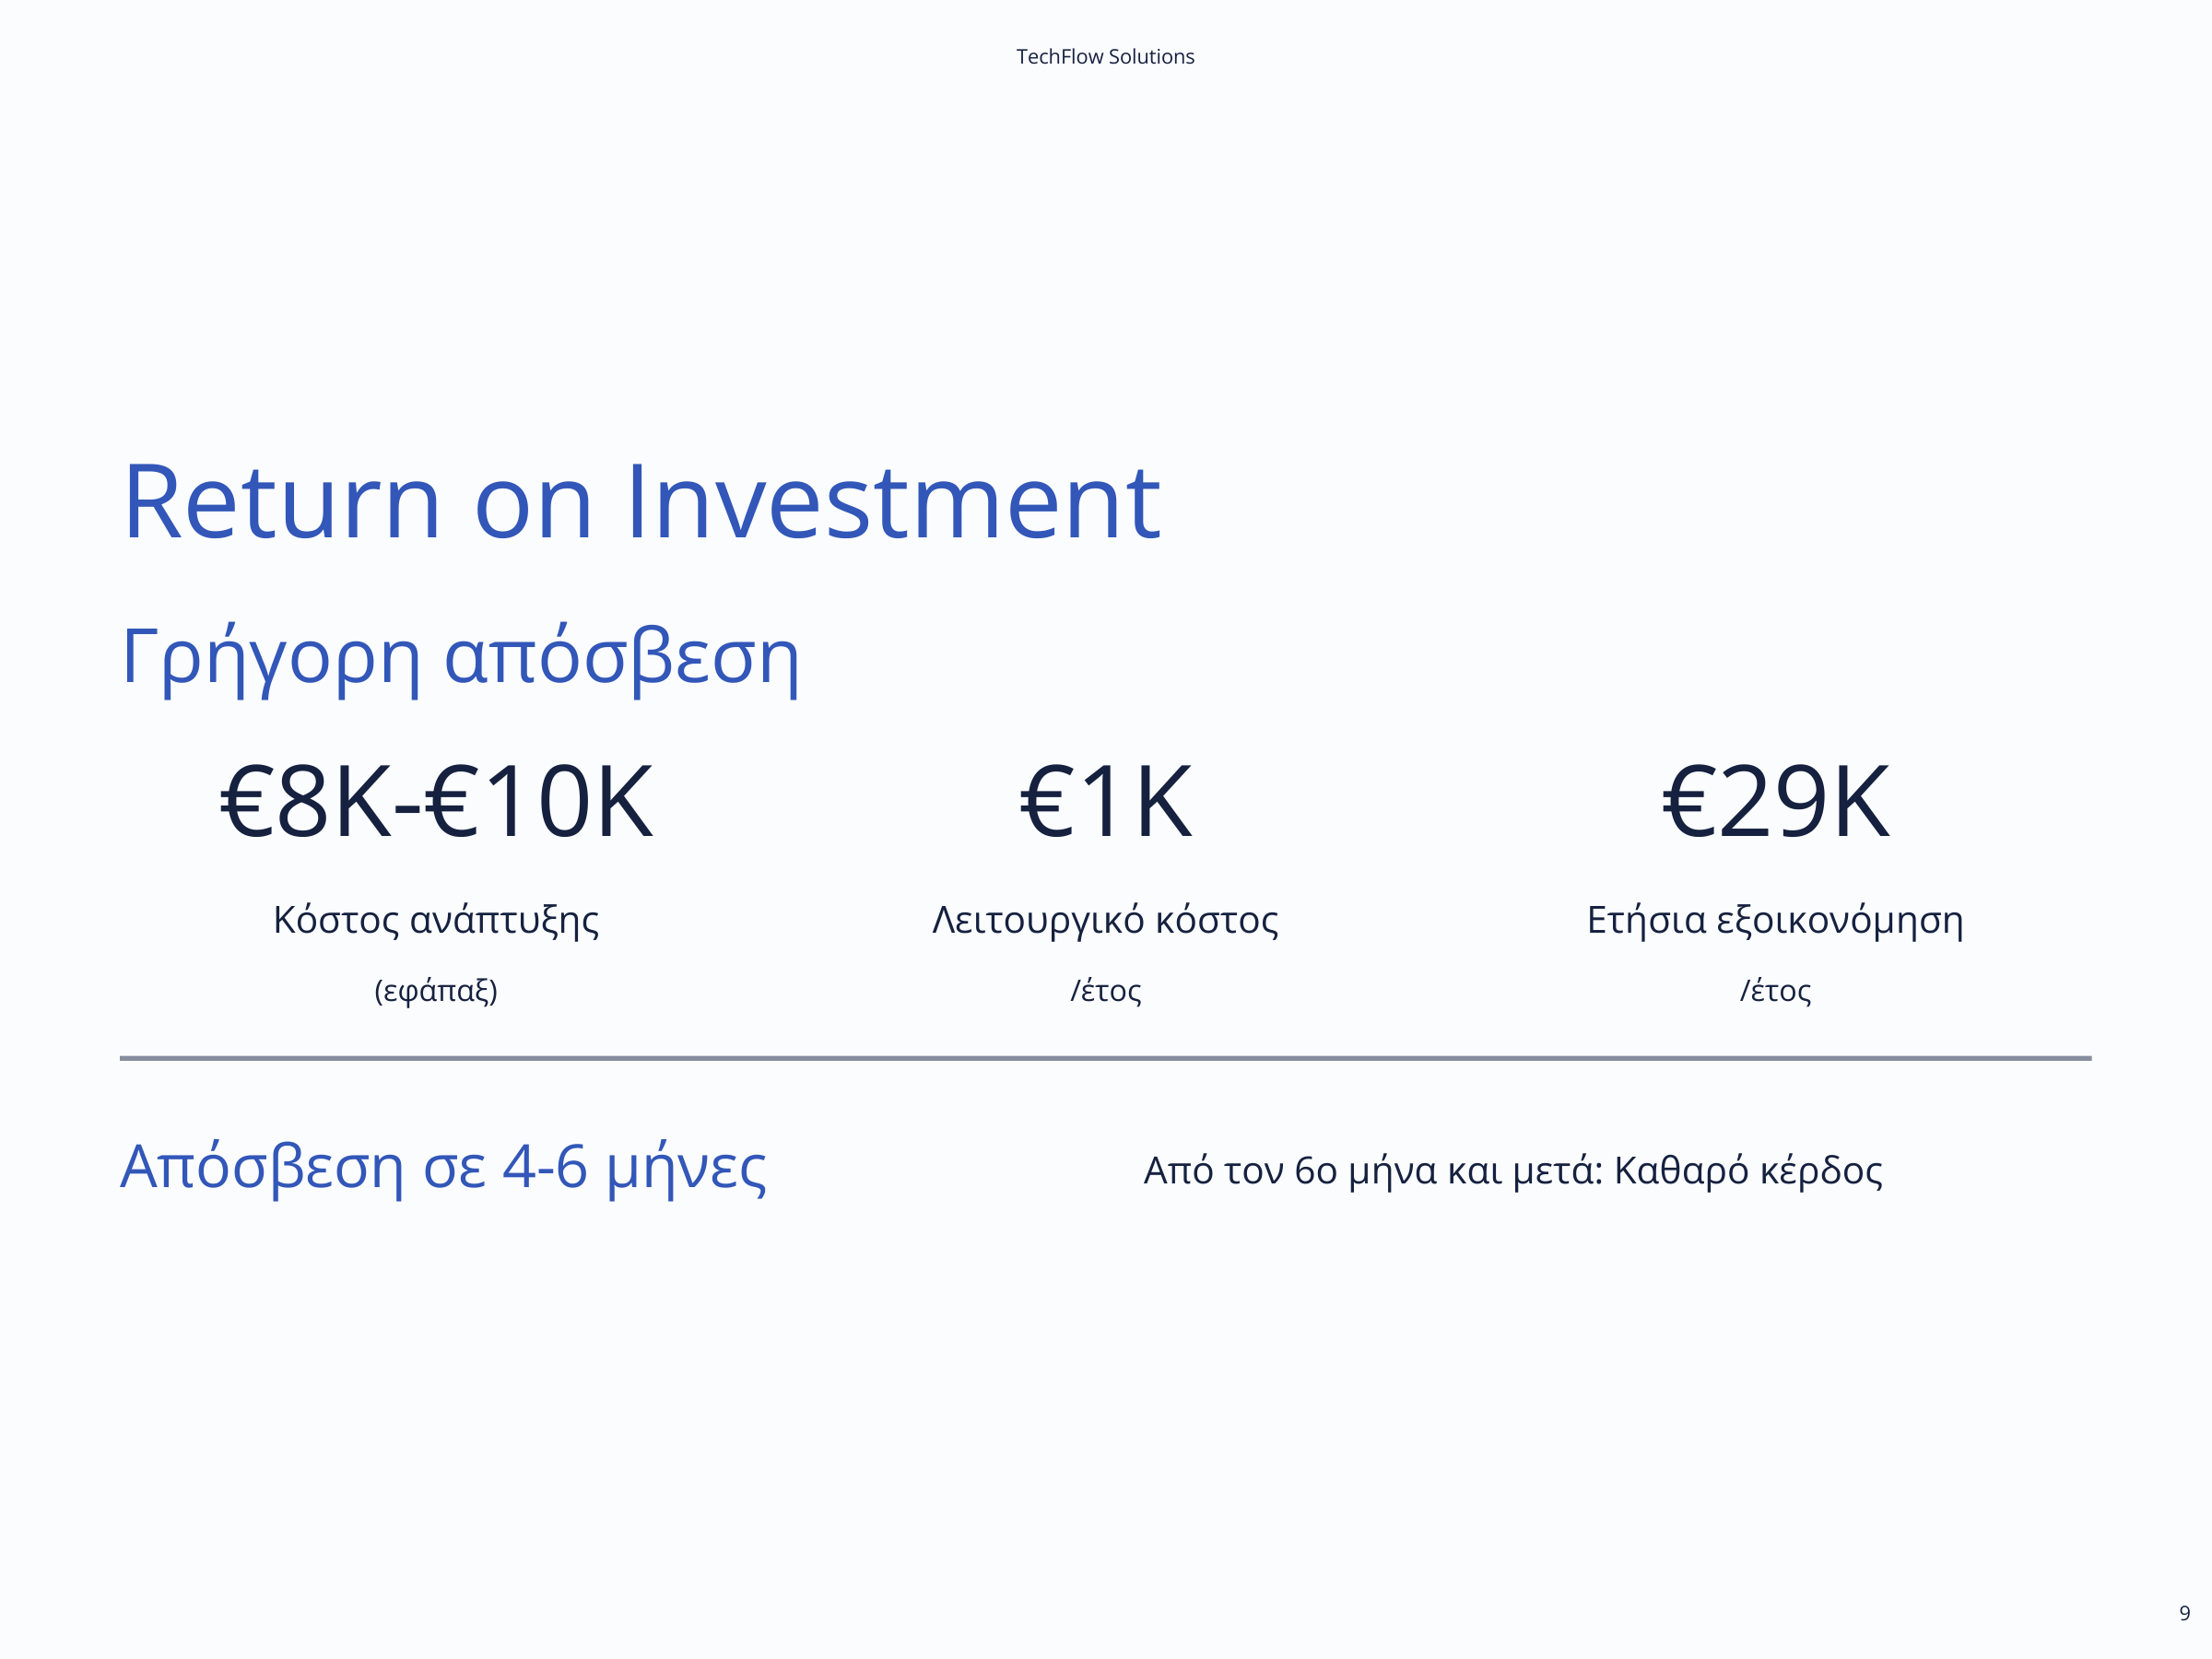

TechFlow Solutions
Return on Investment
Γρήγορη απόσβεση
€8K-€10K
€1K
€29K
Κόστος ανάπτυξης
Λειτουργικό κόστος
Ετήσια εξοικονόμηση
(εφάπαξ)
/έτος
/έτος

Απόσβεση σε 4-6 μήνες
Από τον 6ο μήνα και μετά: Καθαρό κέρδος
9